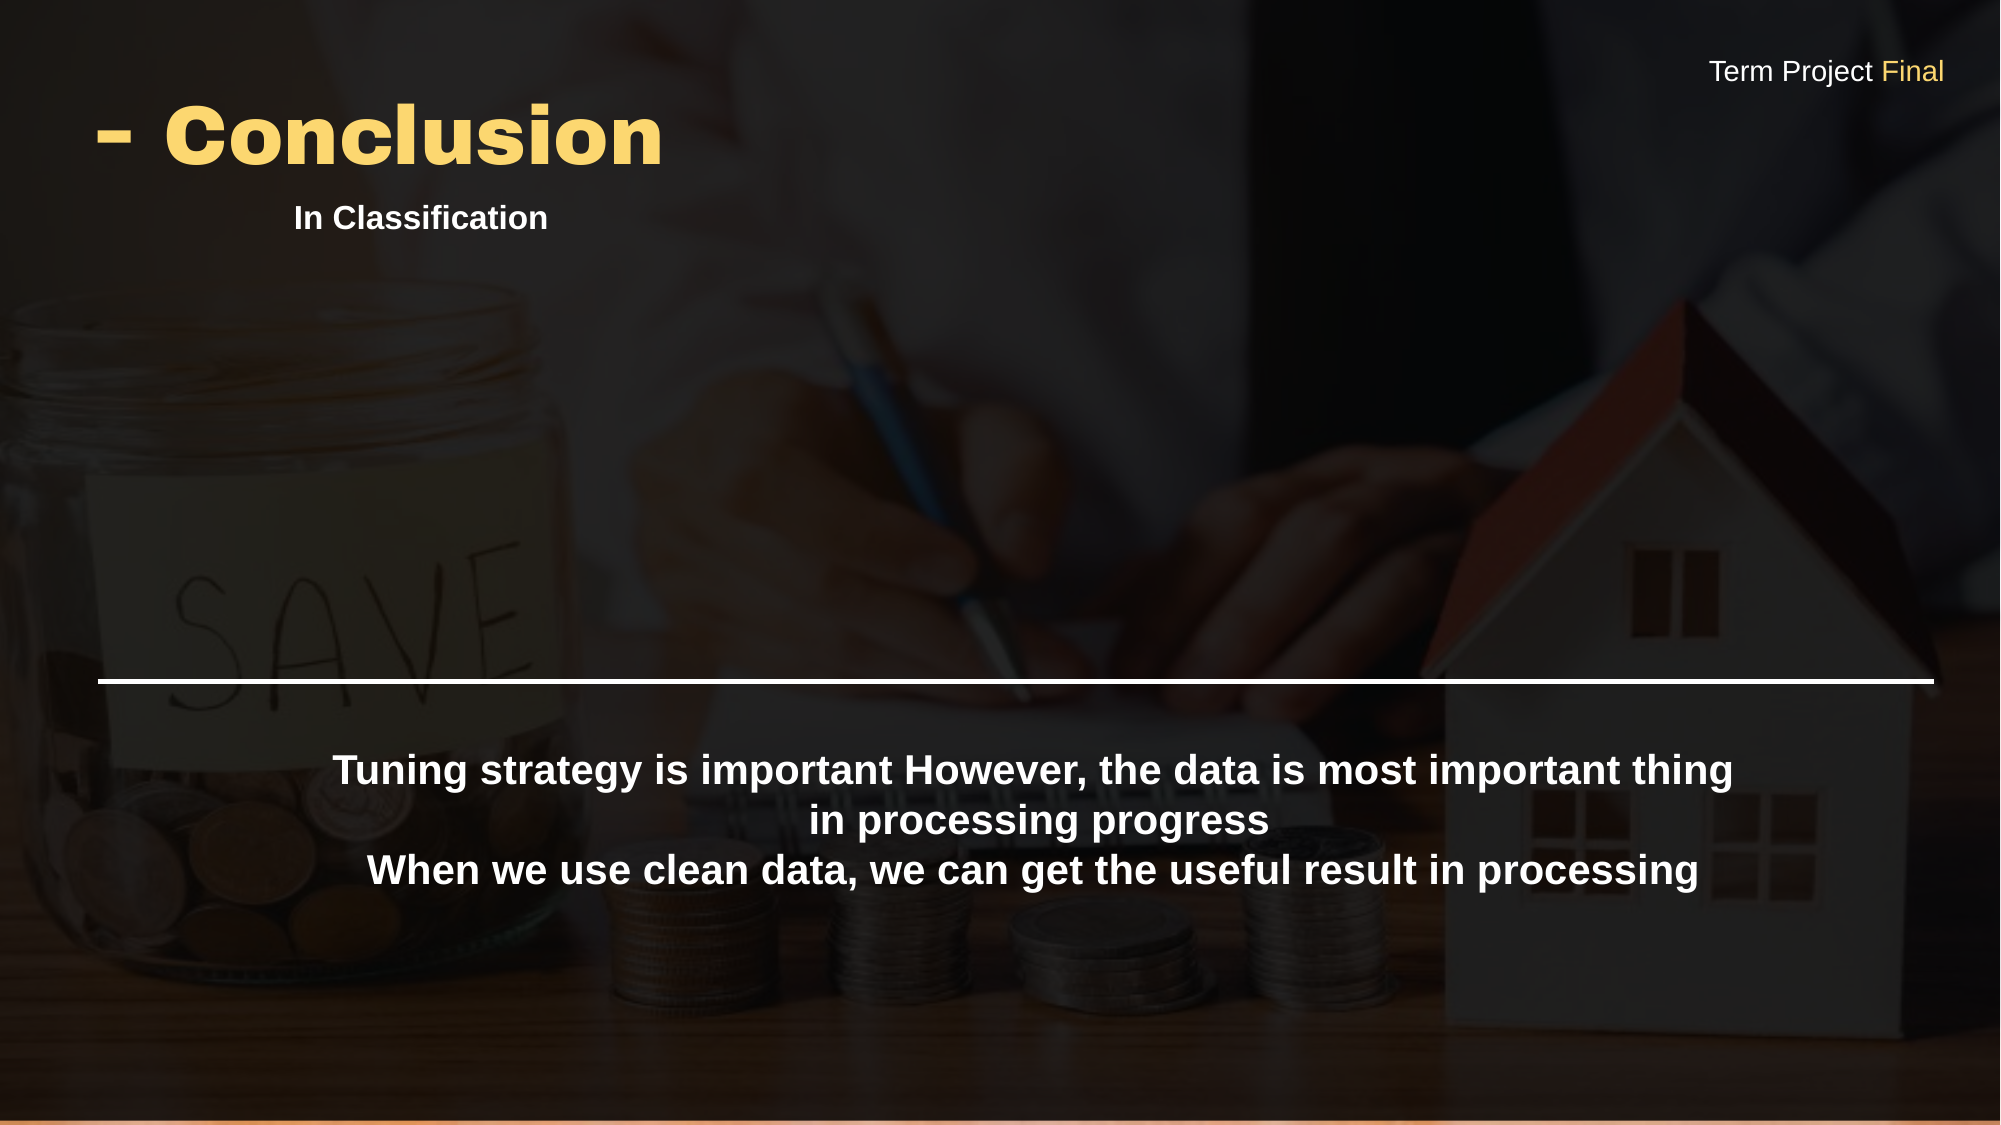

Term Project Final
# Conclusion

In Classification
Tuning strategy is important However, the data is most important thing
 in processing progress
When we use clean data, we can get the useful result in processing